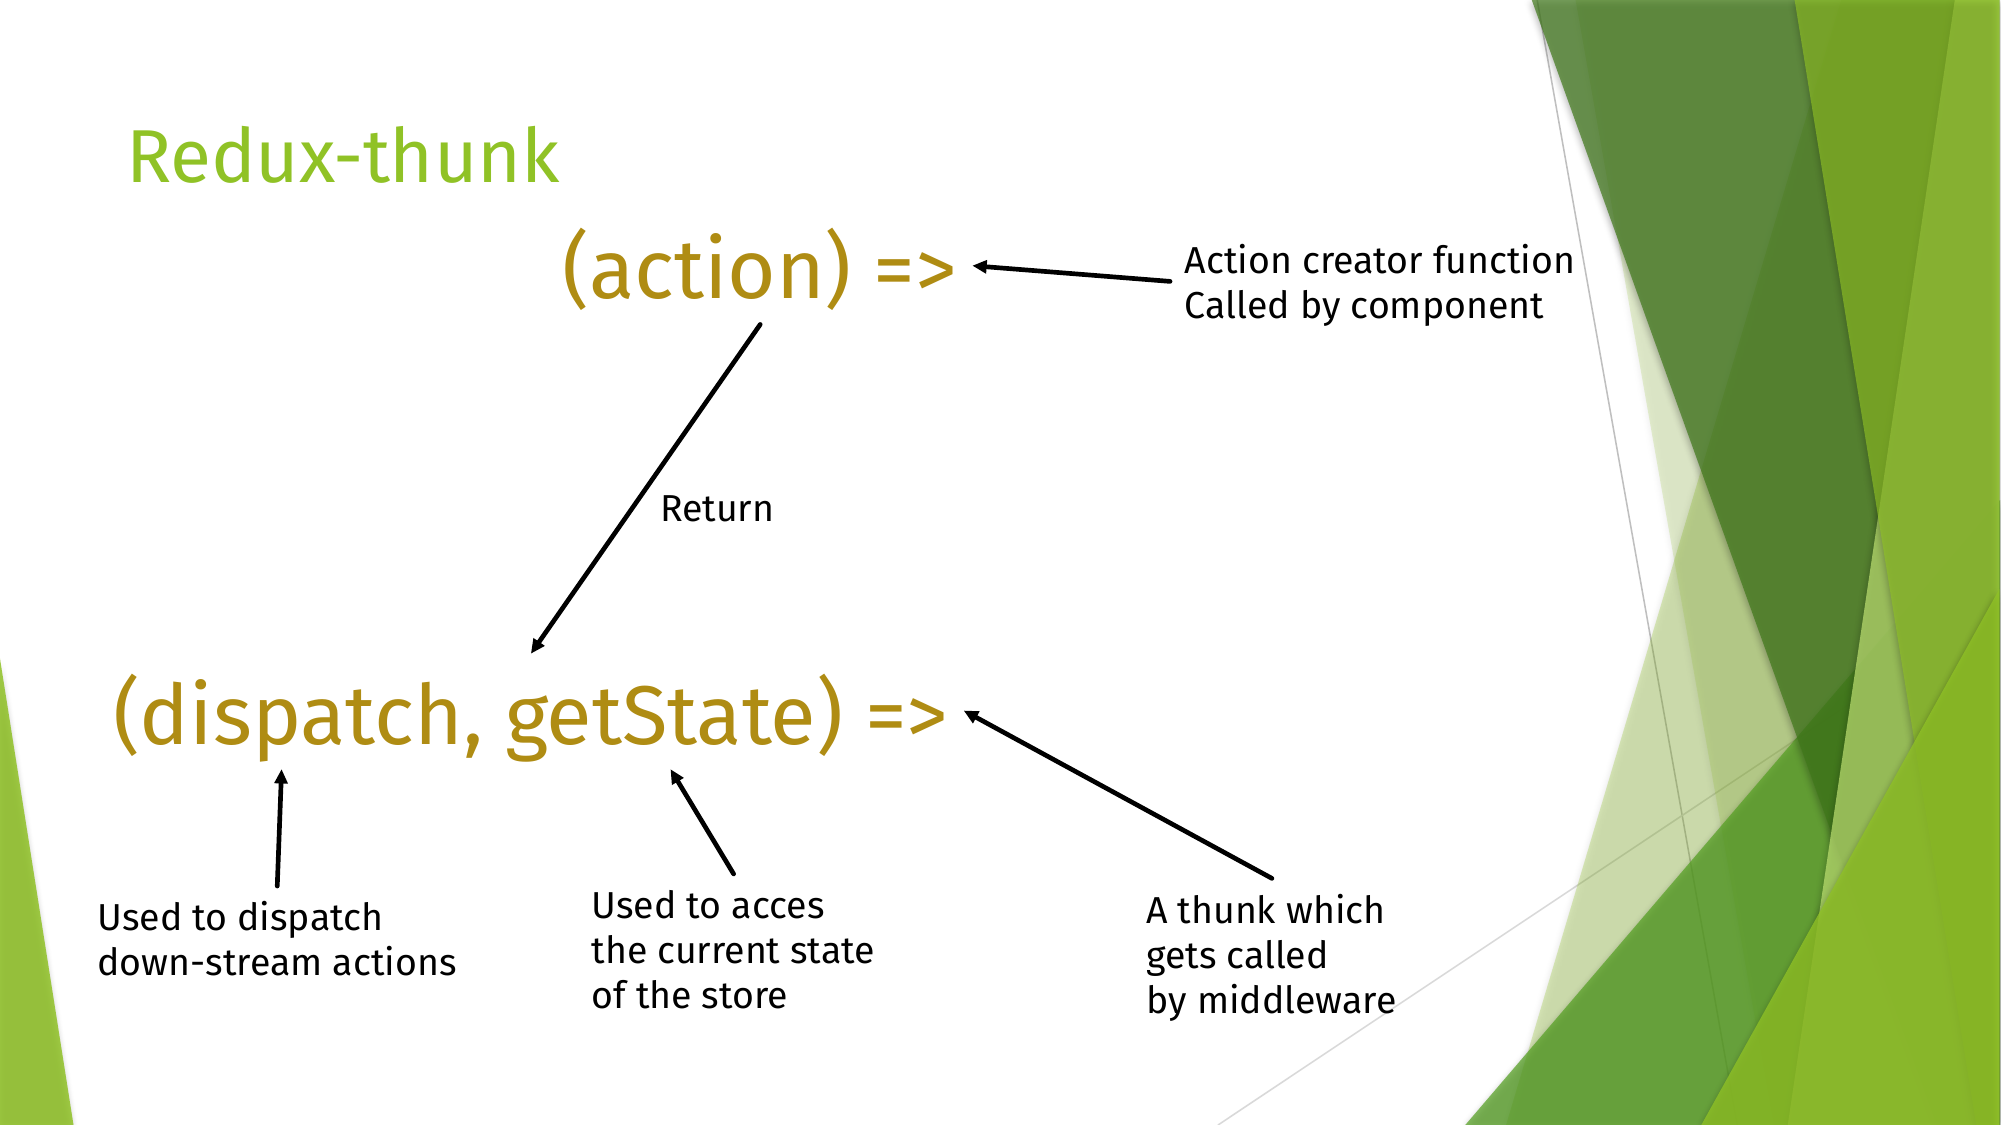

# Redux-thunk
(action) =>
Action creator function
Called by component
Return
(dispatch, getState) =>
Used to acces
the current state
of the store
A thunk which
gets called
by middleware
Used to dispatch
down-stream actions